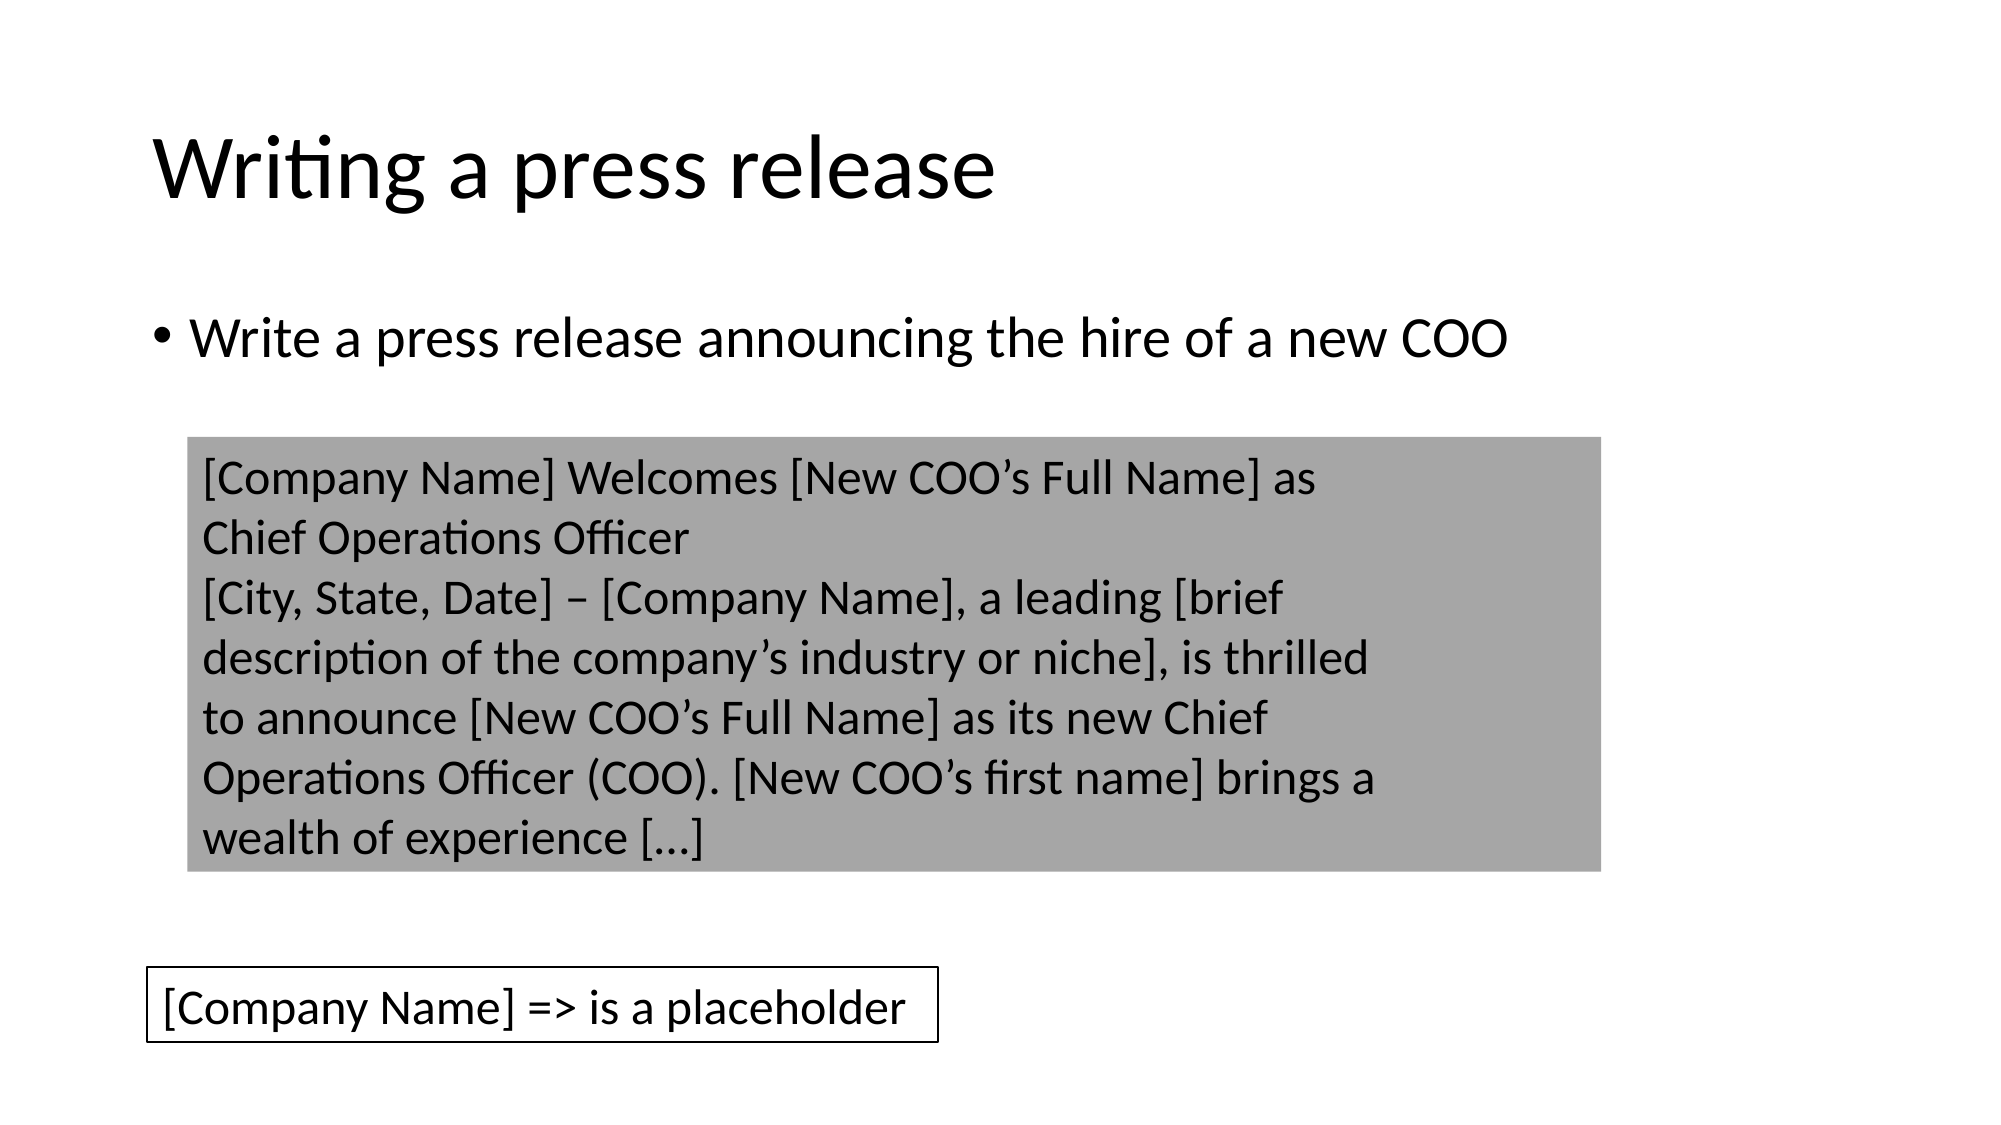

# Writing a press release
Write a press release announcing the hire of a new COO
[Company Name] Welcomes [New COO’s Full Name] as
Chief Operations Officer
[City, State, Date] – [Company Name], a leading [brief
description of the company’s industry or niche], is thrilled
to announce [New COO’s Full Name] as its new Chief
Operations Officer (COO). [New COO’s first name] brings a
wealth of experience […]
[Company Name] => is a placeholder
56